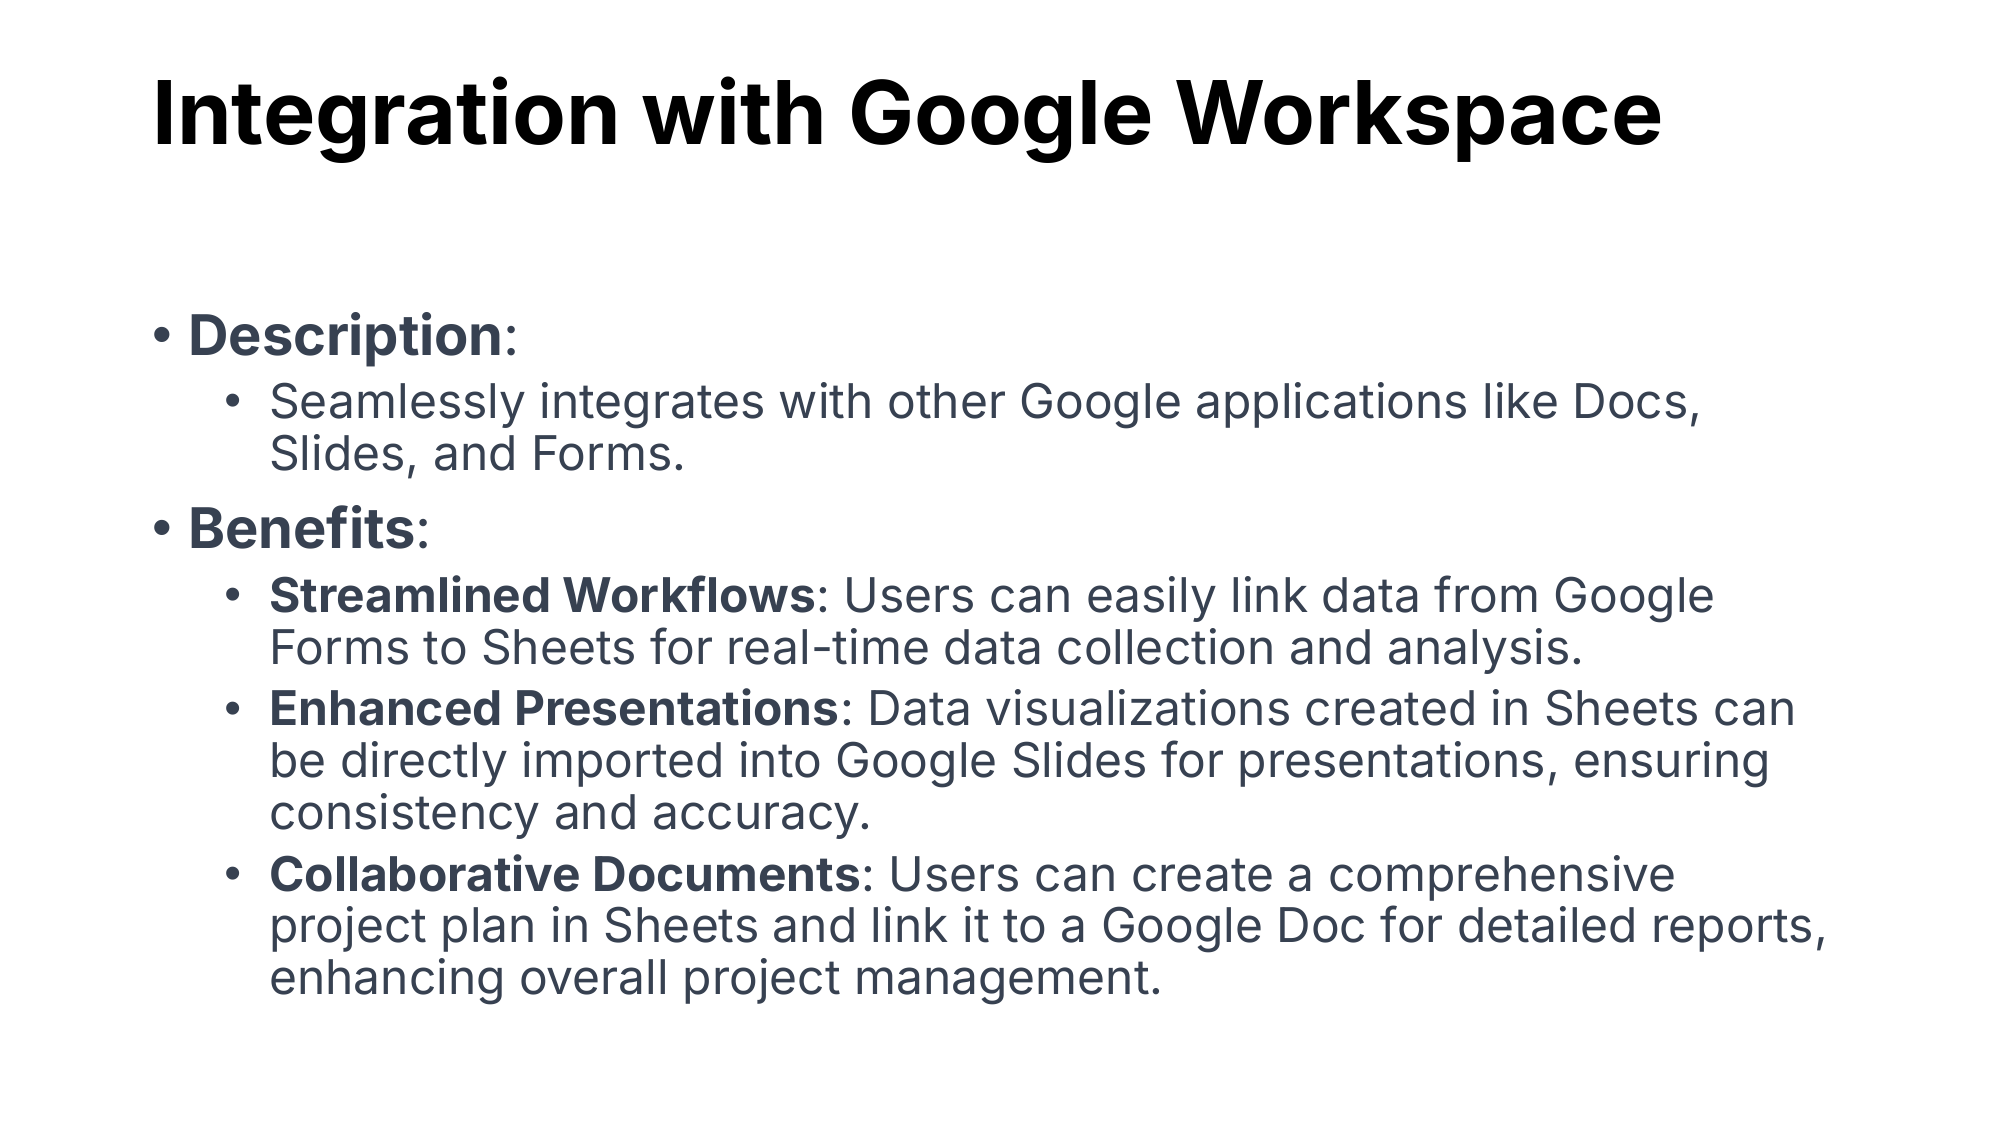

# Integration with Google Workspace
Description:
Seamlessly integrates with other Google applications like Docs, Slides, and Forms.
Benefits:
Streamlined Workflows: Users can easily link data from Google Forms to Sheets for real-time data collection and analysis.
Enhanced Presentations: Data visualizations created in Sheets can be directly imported into Google Slides for presentations, ensuring consistency and accuracy.
Collaborative Documents: Users can create a comprehensive project plan in Sheets and link it to a Google Doc for detailed reports, enhancing overall project management.